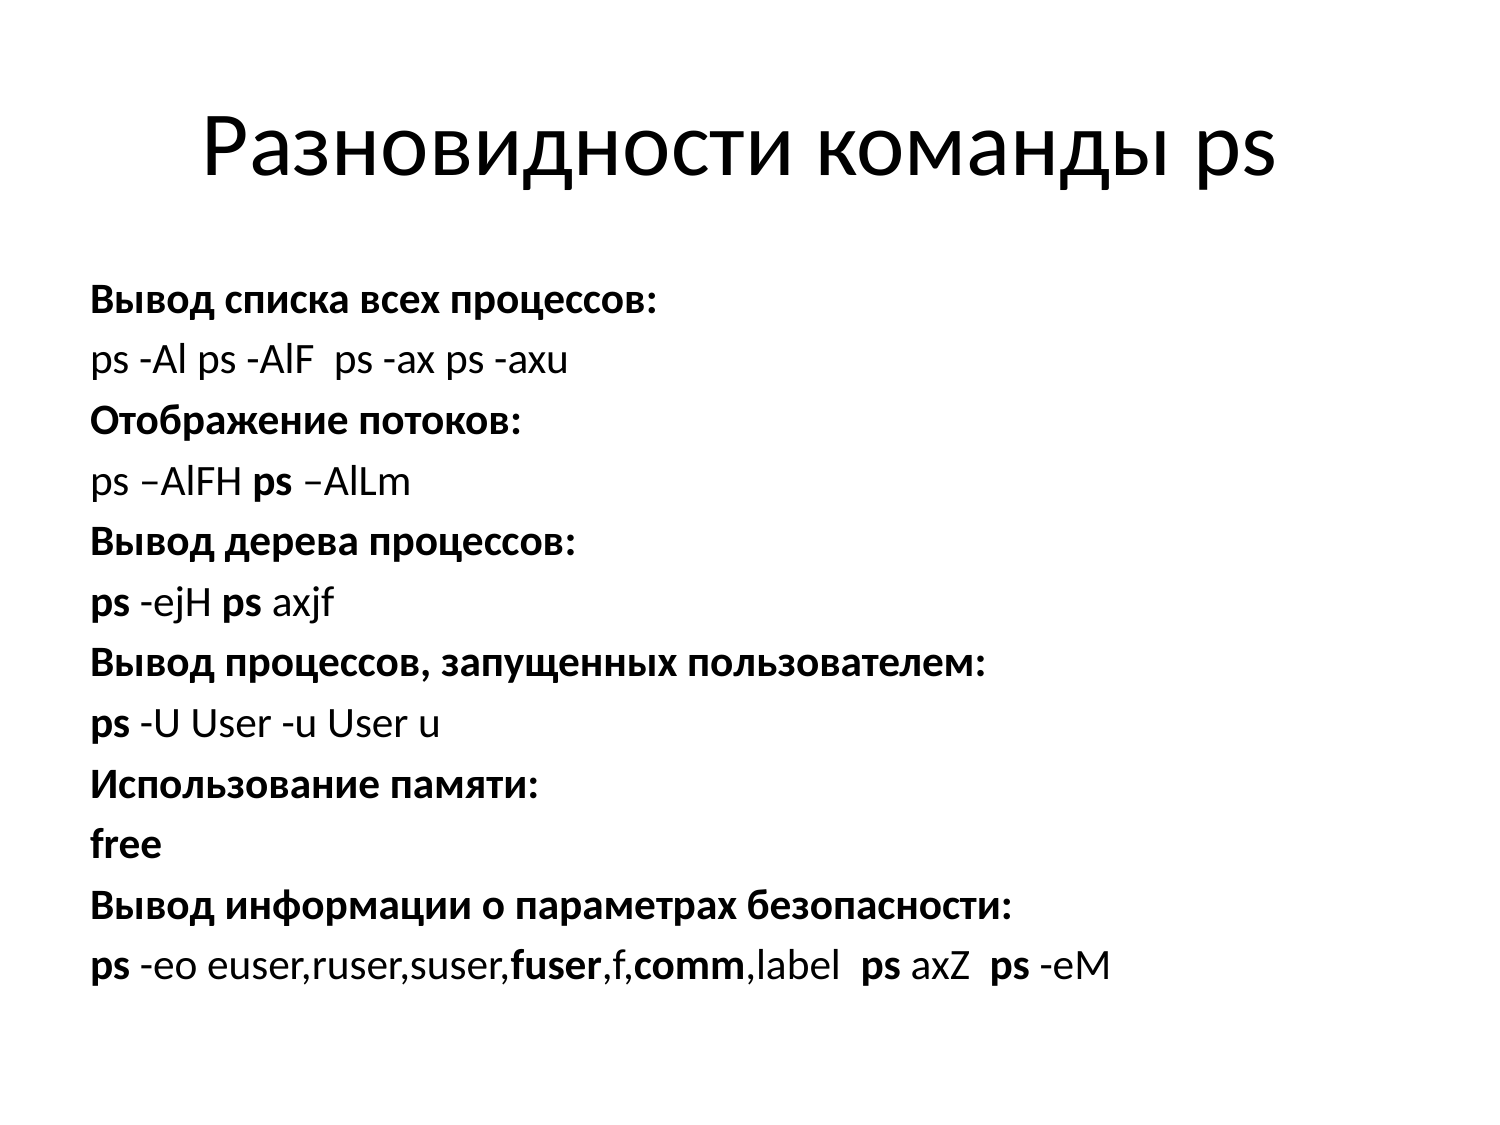

# Разновидности команды ps
Вывод списка всех процессов:
ps -Al ps -AlF  ps -ax ps -axu
Отображение потоков:
ps –AlFH ps –AlLm
Вывод дерева процессов:
ps -ejH ps axjf
Вывод процессов, запущенных пользователем:
ps -U User -u User u
Использование памяти:
free
Вывод информации о параметрах безопасности:
ps -eo euser,ruser,suser,fuser,f,comm,label  ps axZ  ps -eM